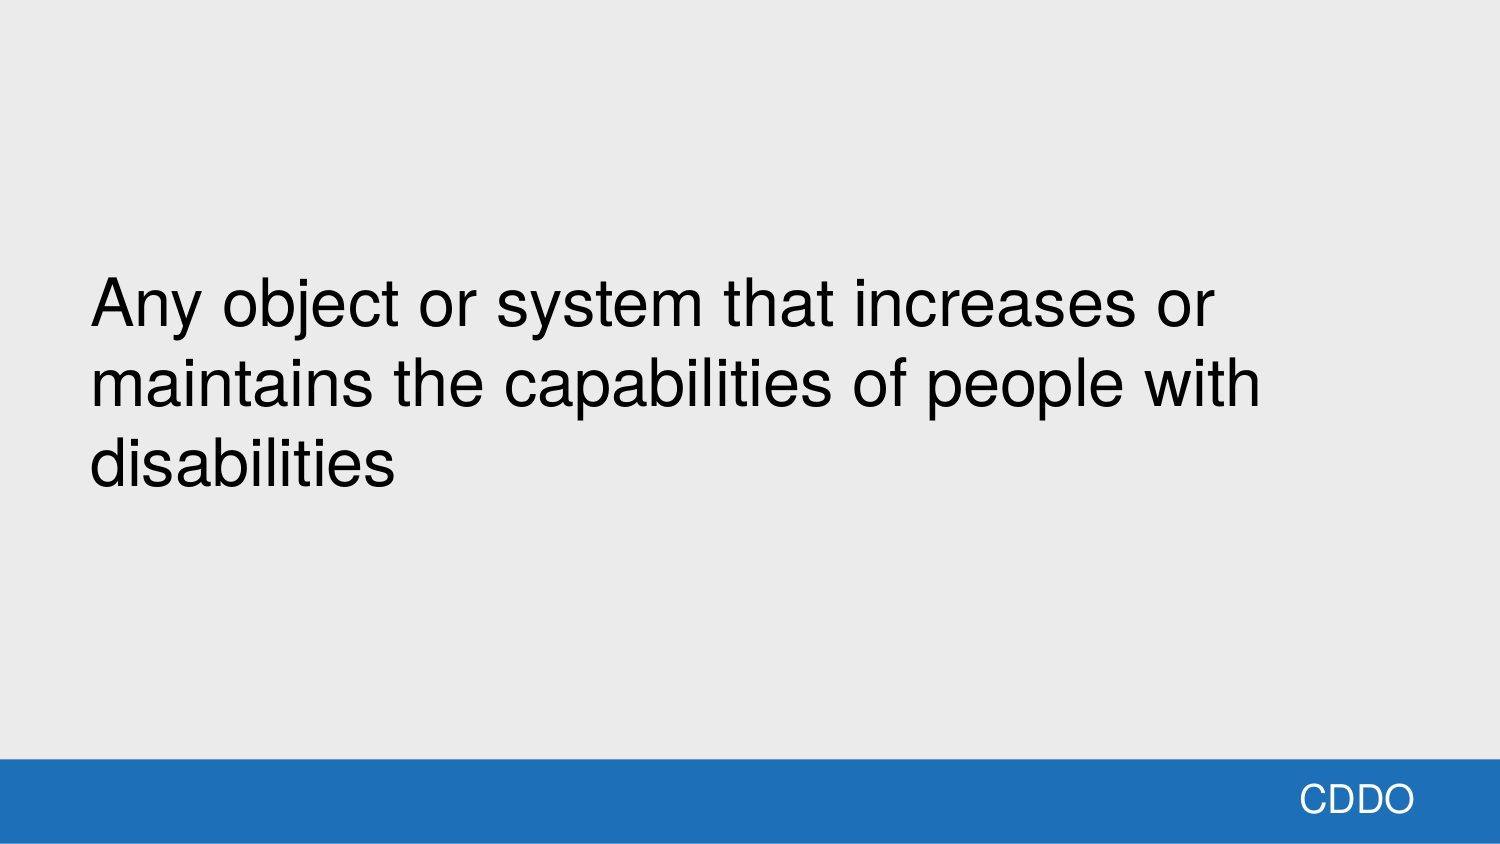

Any object or system that increases or maintains the capabilities of people with disabilities